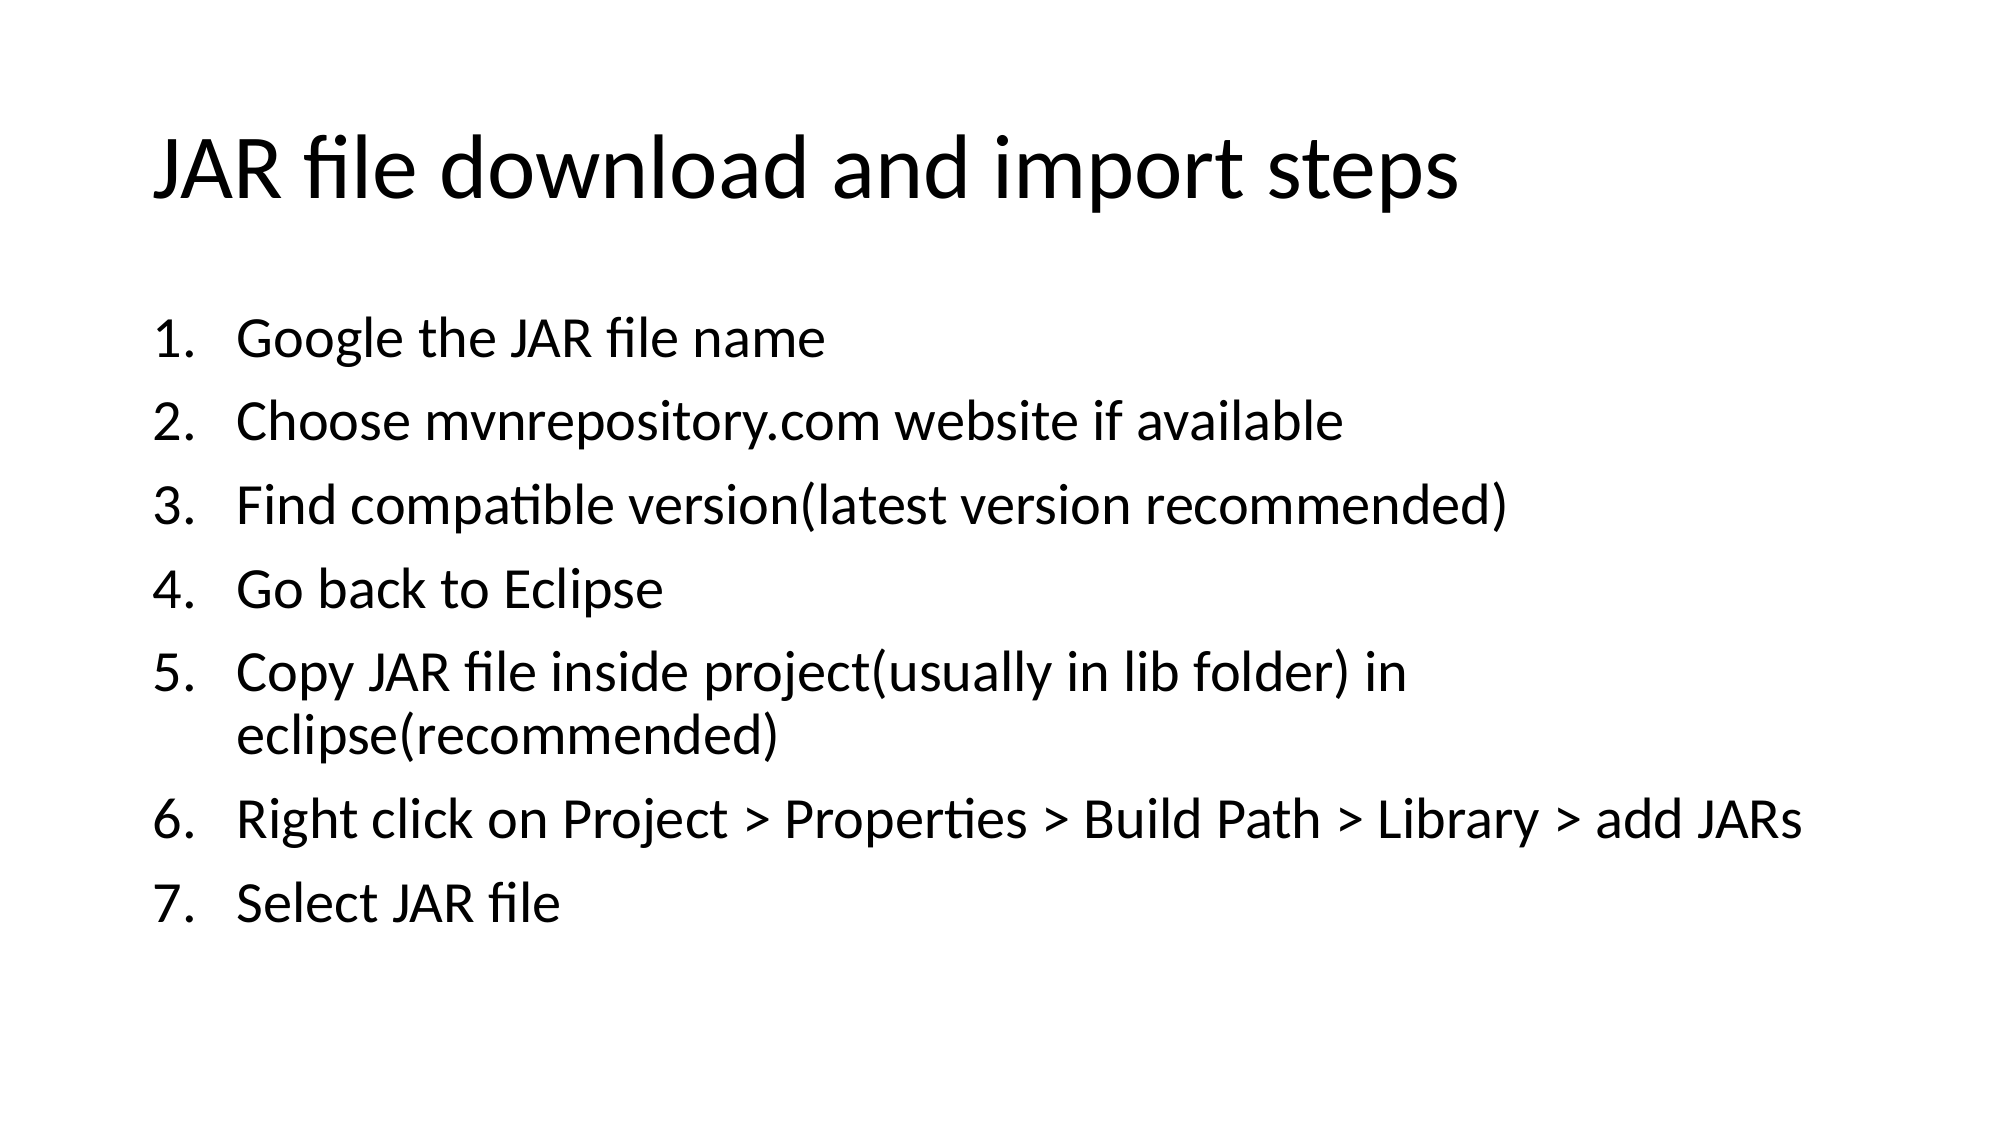

# JAR file download and import steps
Google the JAR file name
Choose mvnrepository.com website if available
Find compatible version(latest version recommended)
Go back to Eclipse
Copy JAR file inside project(usually in lib folder) in eclipse(recommended)
Right click on Project > Properties > Build Path > Library > add JARs
Select JAR file